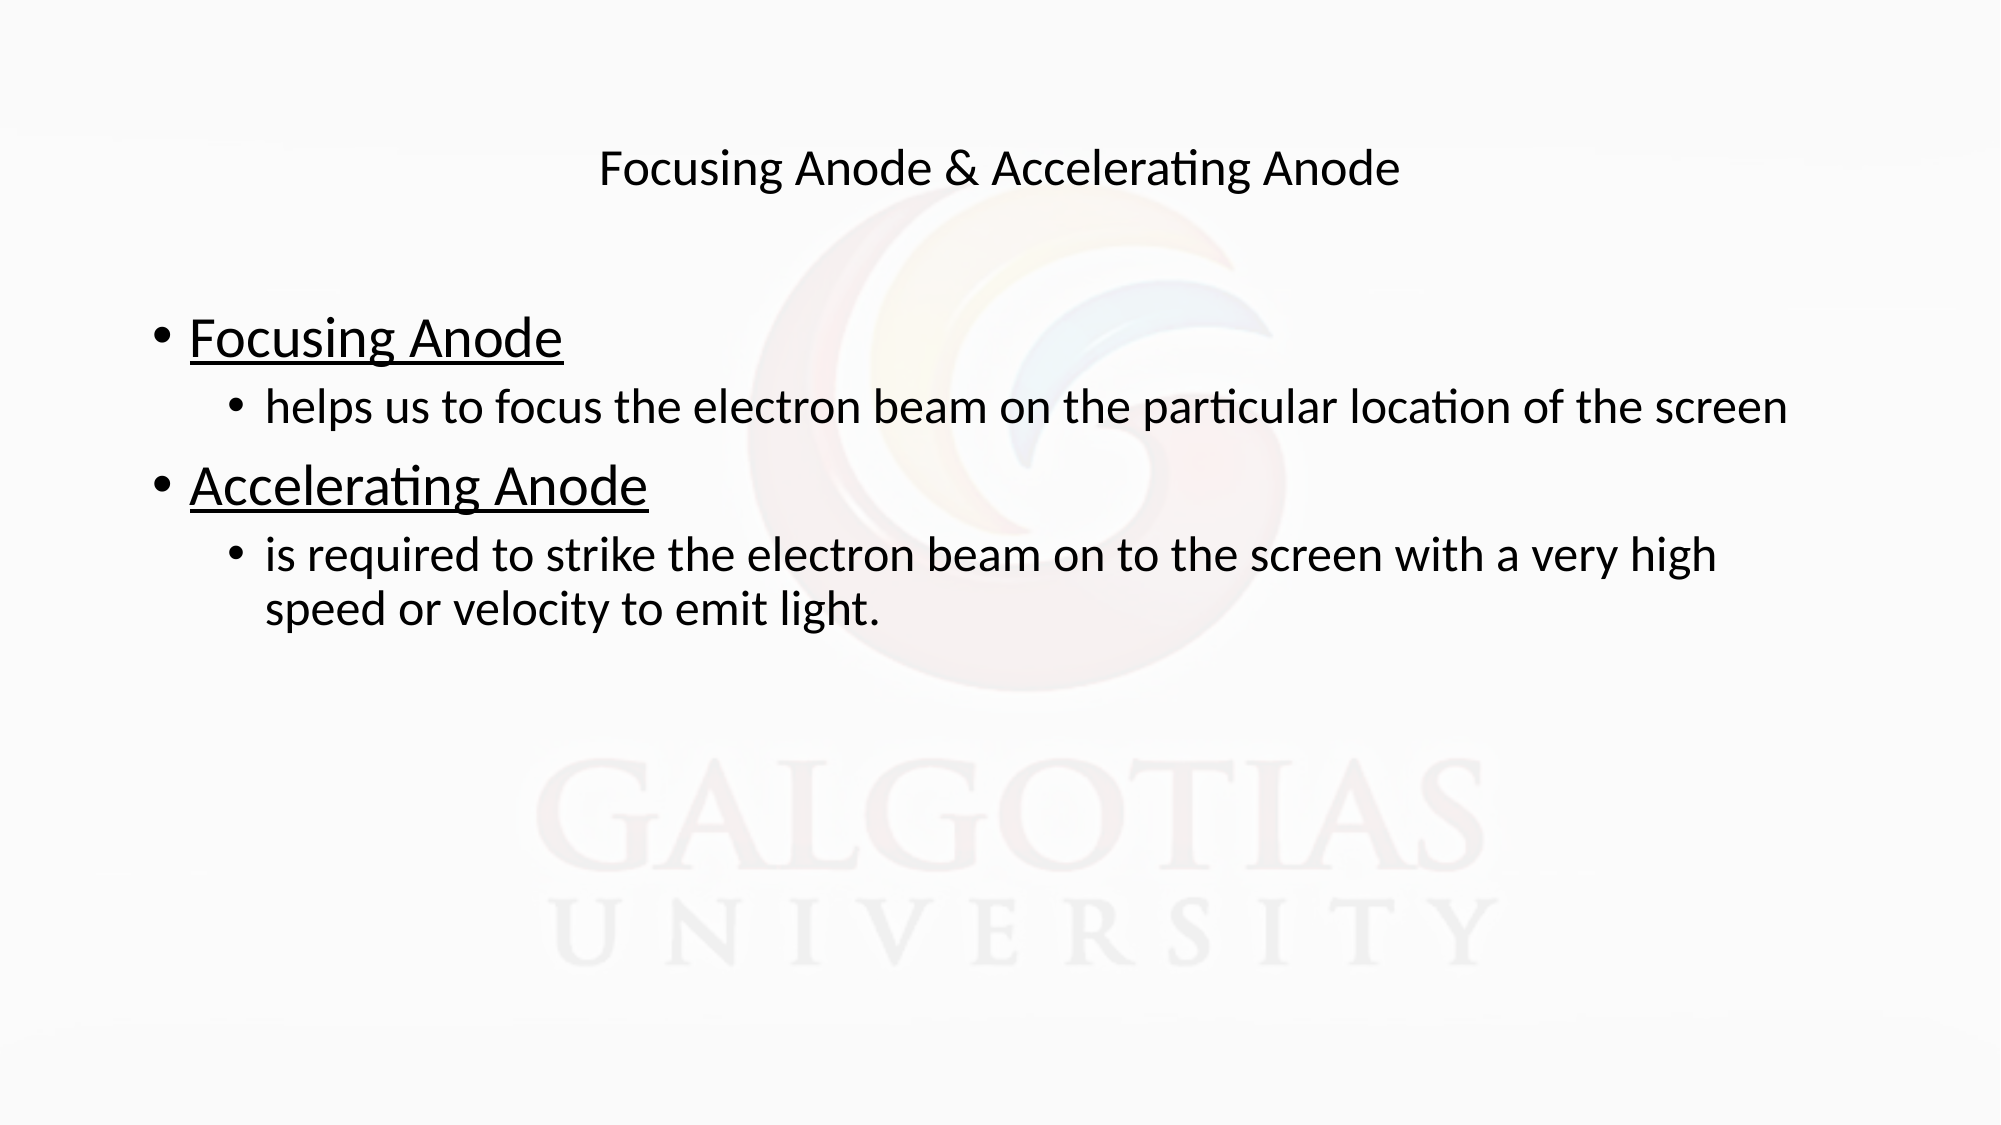

# Focusing Anode & Accelerating Anode
Focusing Anode
helps us to focus the electron beam on the particular location of the screen
Accelerating Anode
is required to strike the electron beam on to the screen with a very high speed or velocity to emit light.